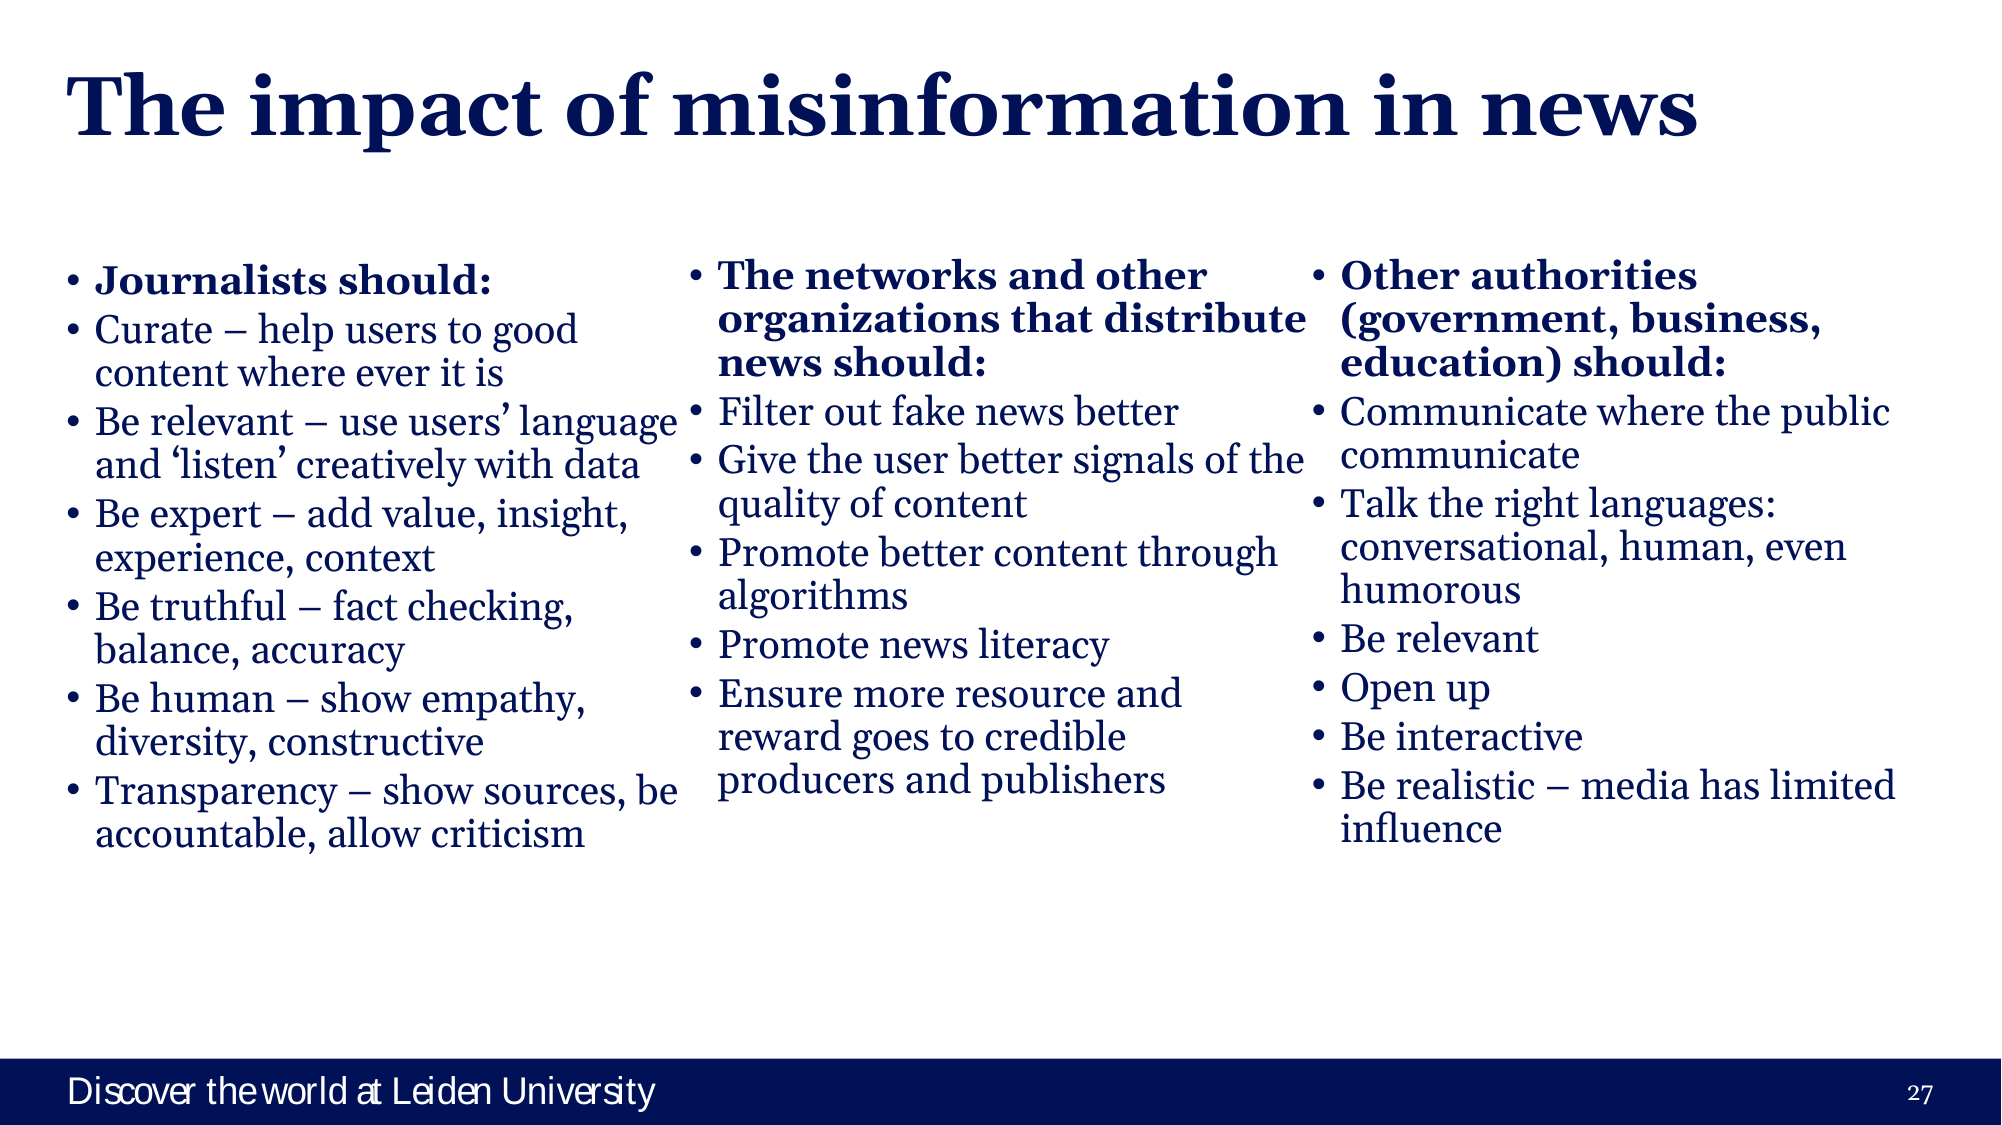

# The impact of misinformation in news

Journalists should:
Curate – help users to good content where ever it is
Be relevant – use users’ language and ‘listen’ creatively with data
Be expert – add value, insight, experience, context
Be truthful – fact checking, balance, accuracy
Be human – show empathy, diversity, constructive
Transparency – show sources, be accountable, allow criticism

The networks and other organizations that distribute news should:
Filter out fake news better
Give the user better signals of the quality of content
Promote better content through algorithms
Promote news literacy
Ensure more resource and reward goes to credible producers and publishers

Other authorities (government, business, education) should:
Communicate where the public communicate
Talk the right languages: conversational, human, even humorous
Be relevant
Open up
Be interactive
Be realistic – media has limited influence

27